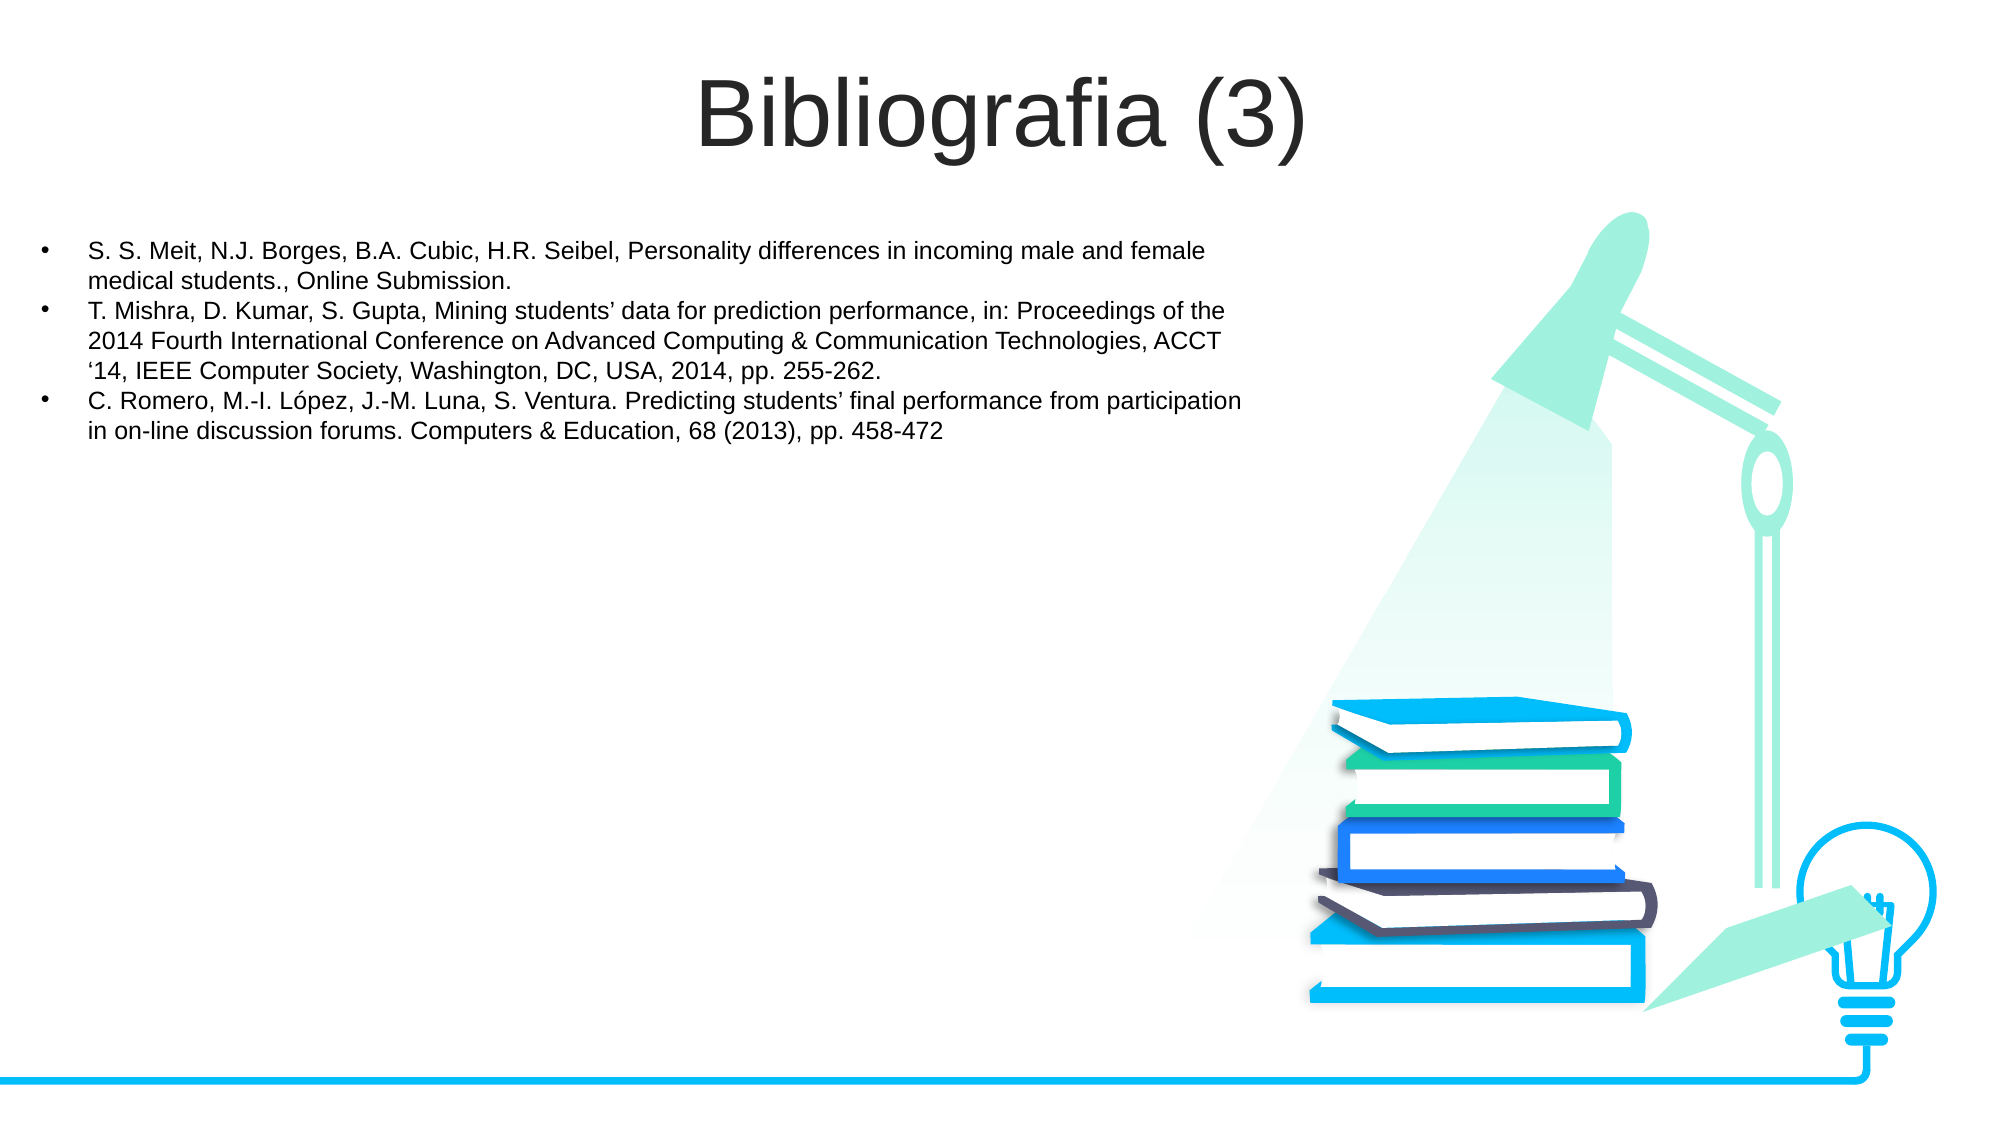

Bibliografia (3)

S. S. Meit, N.J. Borges, B.A. Cubic, H.R. Seibel, Personality differences in incoming male and female medical students., Online Submission.
T. Mishra, D. Kumar, S. Gupta, Mining students’ data for prediction performance, in: Proceedings of the 2014 Fourth International Conference on Advanced Computing & Communication Technologies, ACCT ‘14, IEEE Computer Society, Washington, DC, USA, 2014, pp. 255-262.
C. Romero, M.-I. López, J.-M. Luna, S. Ventura. Predicting students’ final performance from participation in on-line discussion forums. Computers & Education, 68 (2013), pp. 458-472